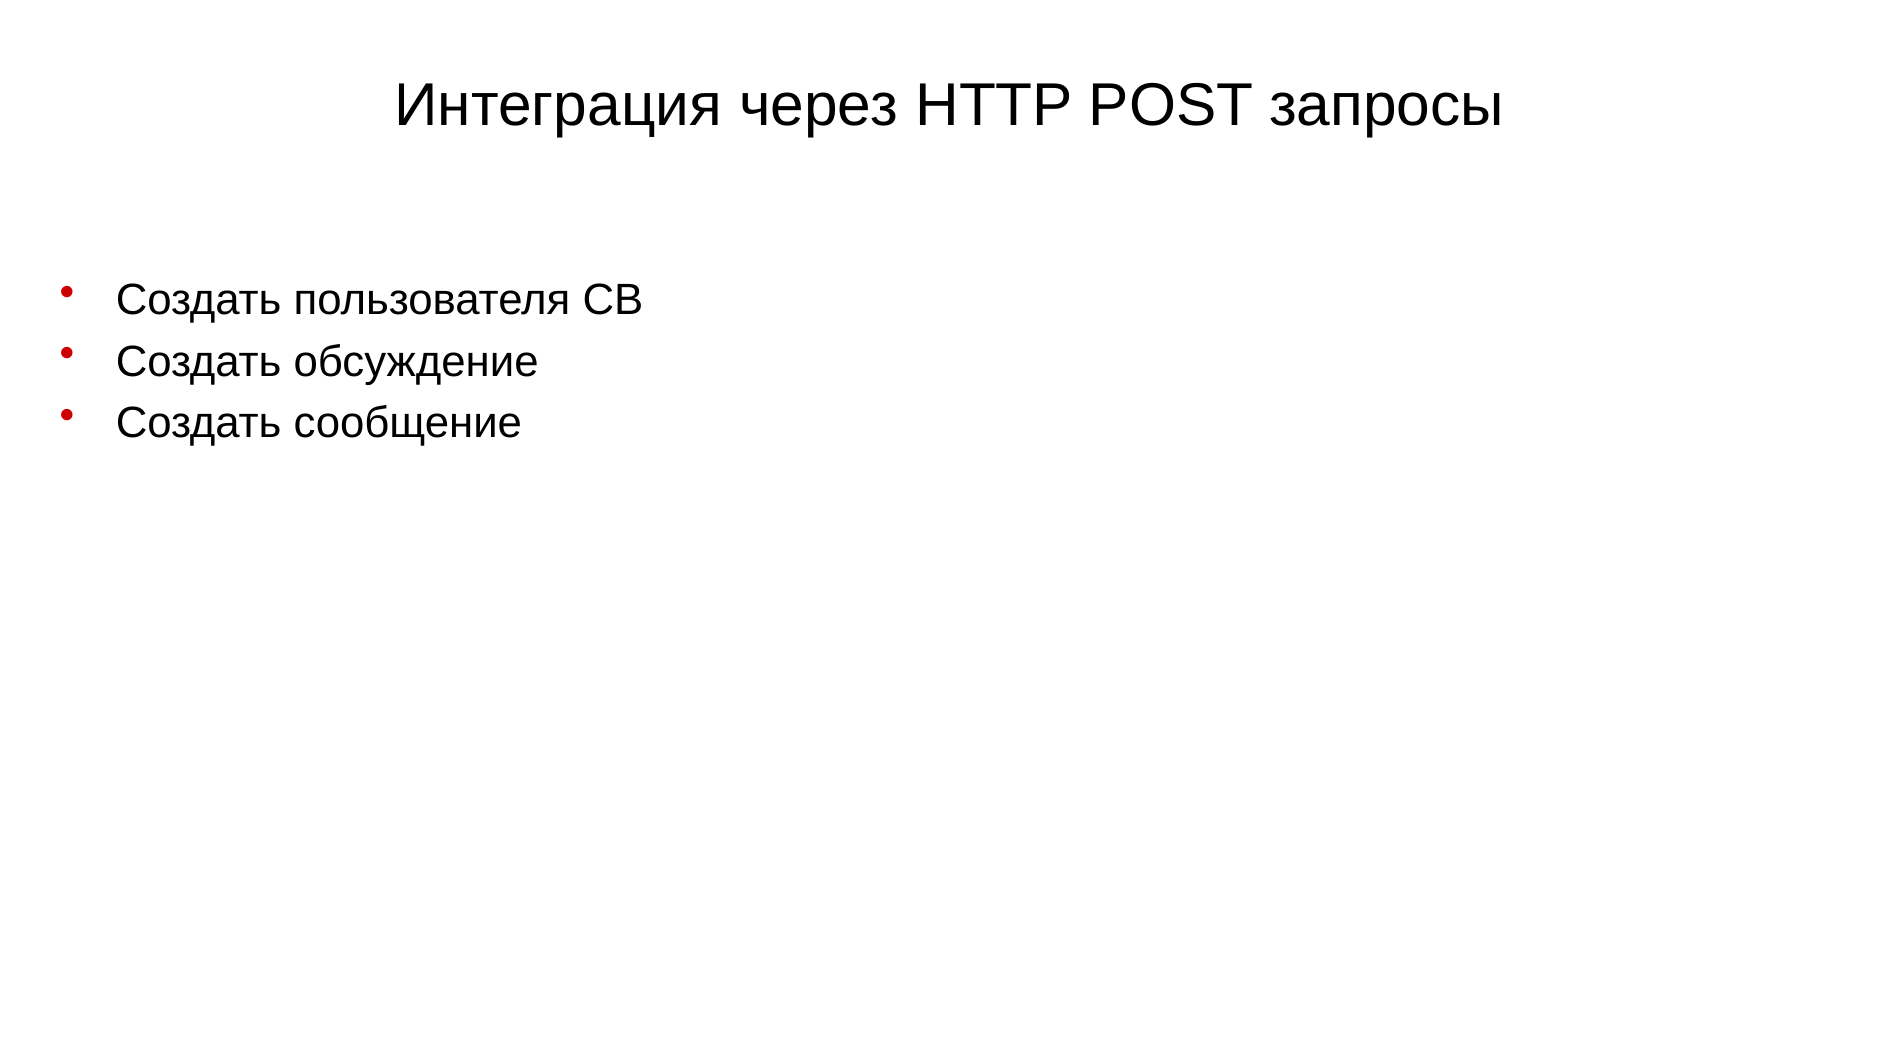

# Интеграция через HTTP POST запросы
Создать пользователя СВ
Создать обсуждение
Создать сообщение